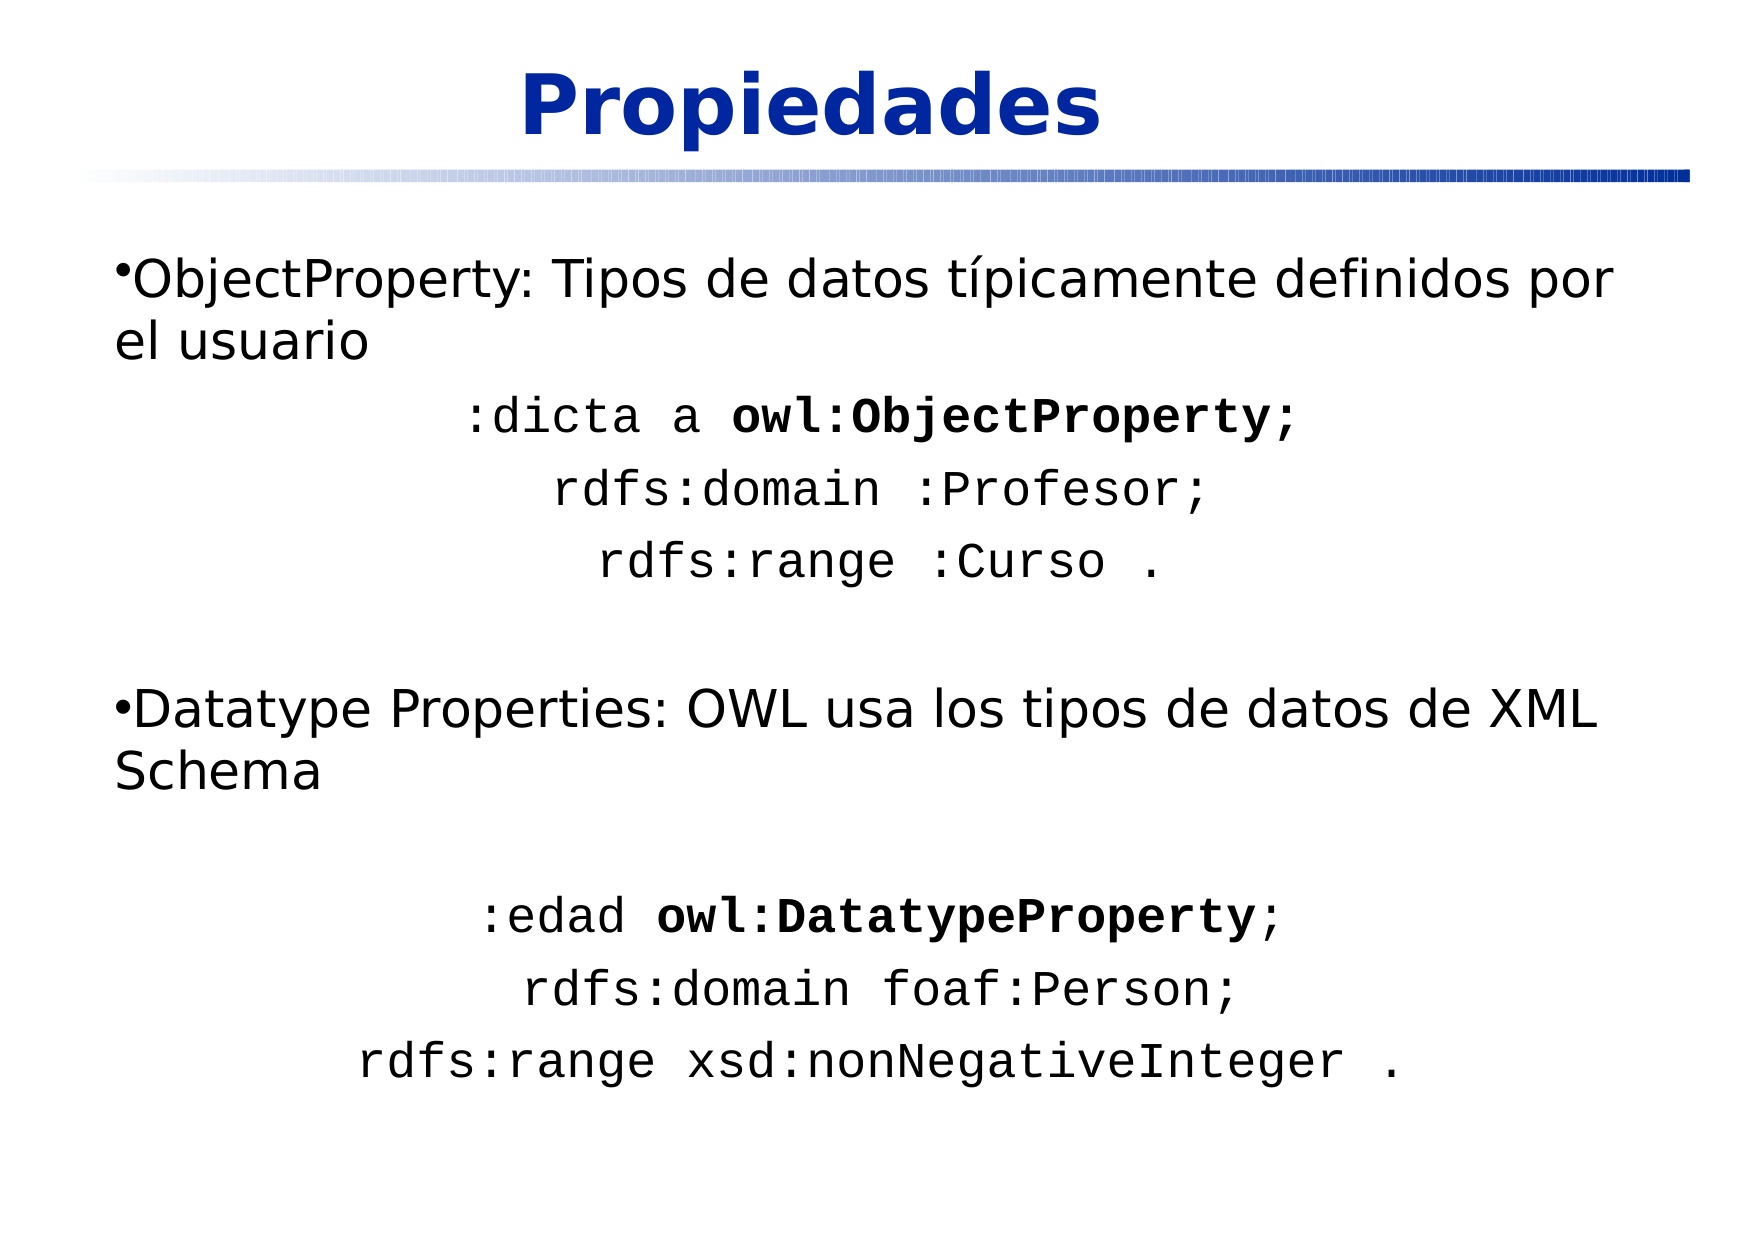

# Propiedades
ObjectProperty: Tipos de datos típicamente definidos por el usuario
:dicta a owl:ObjectProperty;
rdfs:domain :Profesor;
rdfs:range :Curso .

Datatype Properties: OWL usa los tipos de datos de XML Schema

:edad owl:DatatypeProperty;
rdfs:domain foaf:Person;
rdfs:range xsd:nonNegativeInteger .